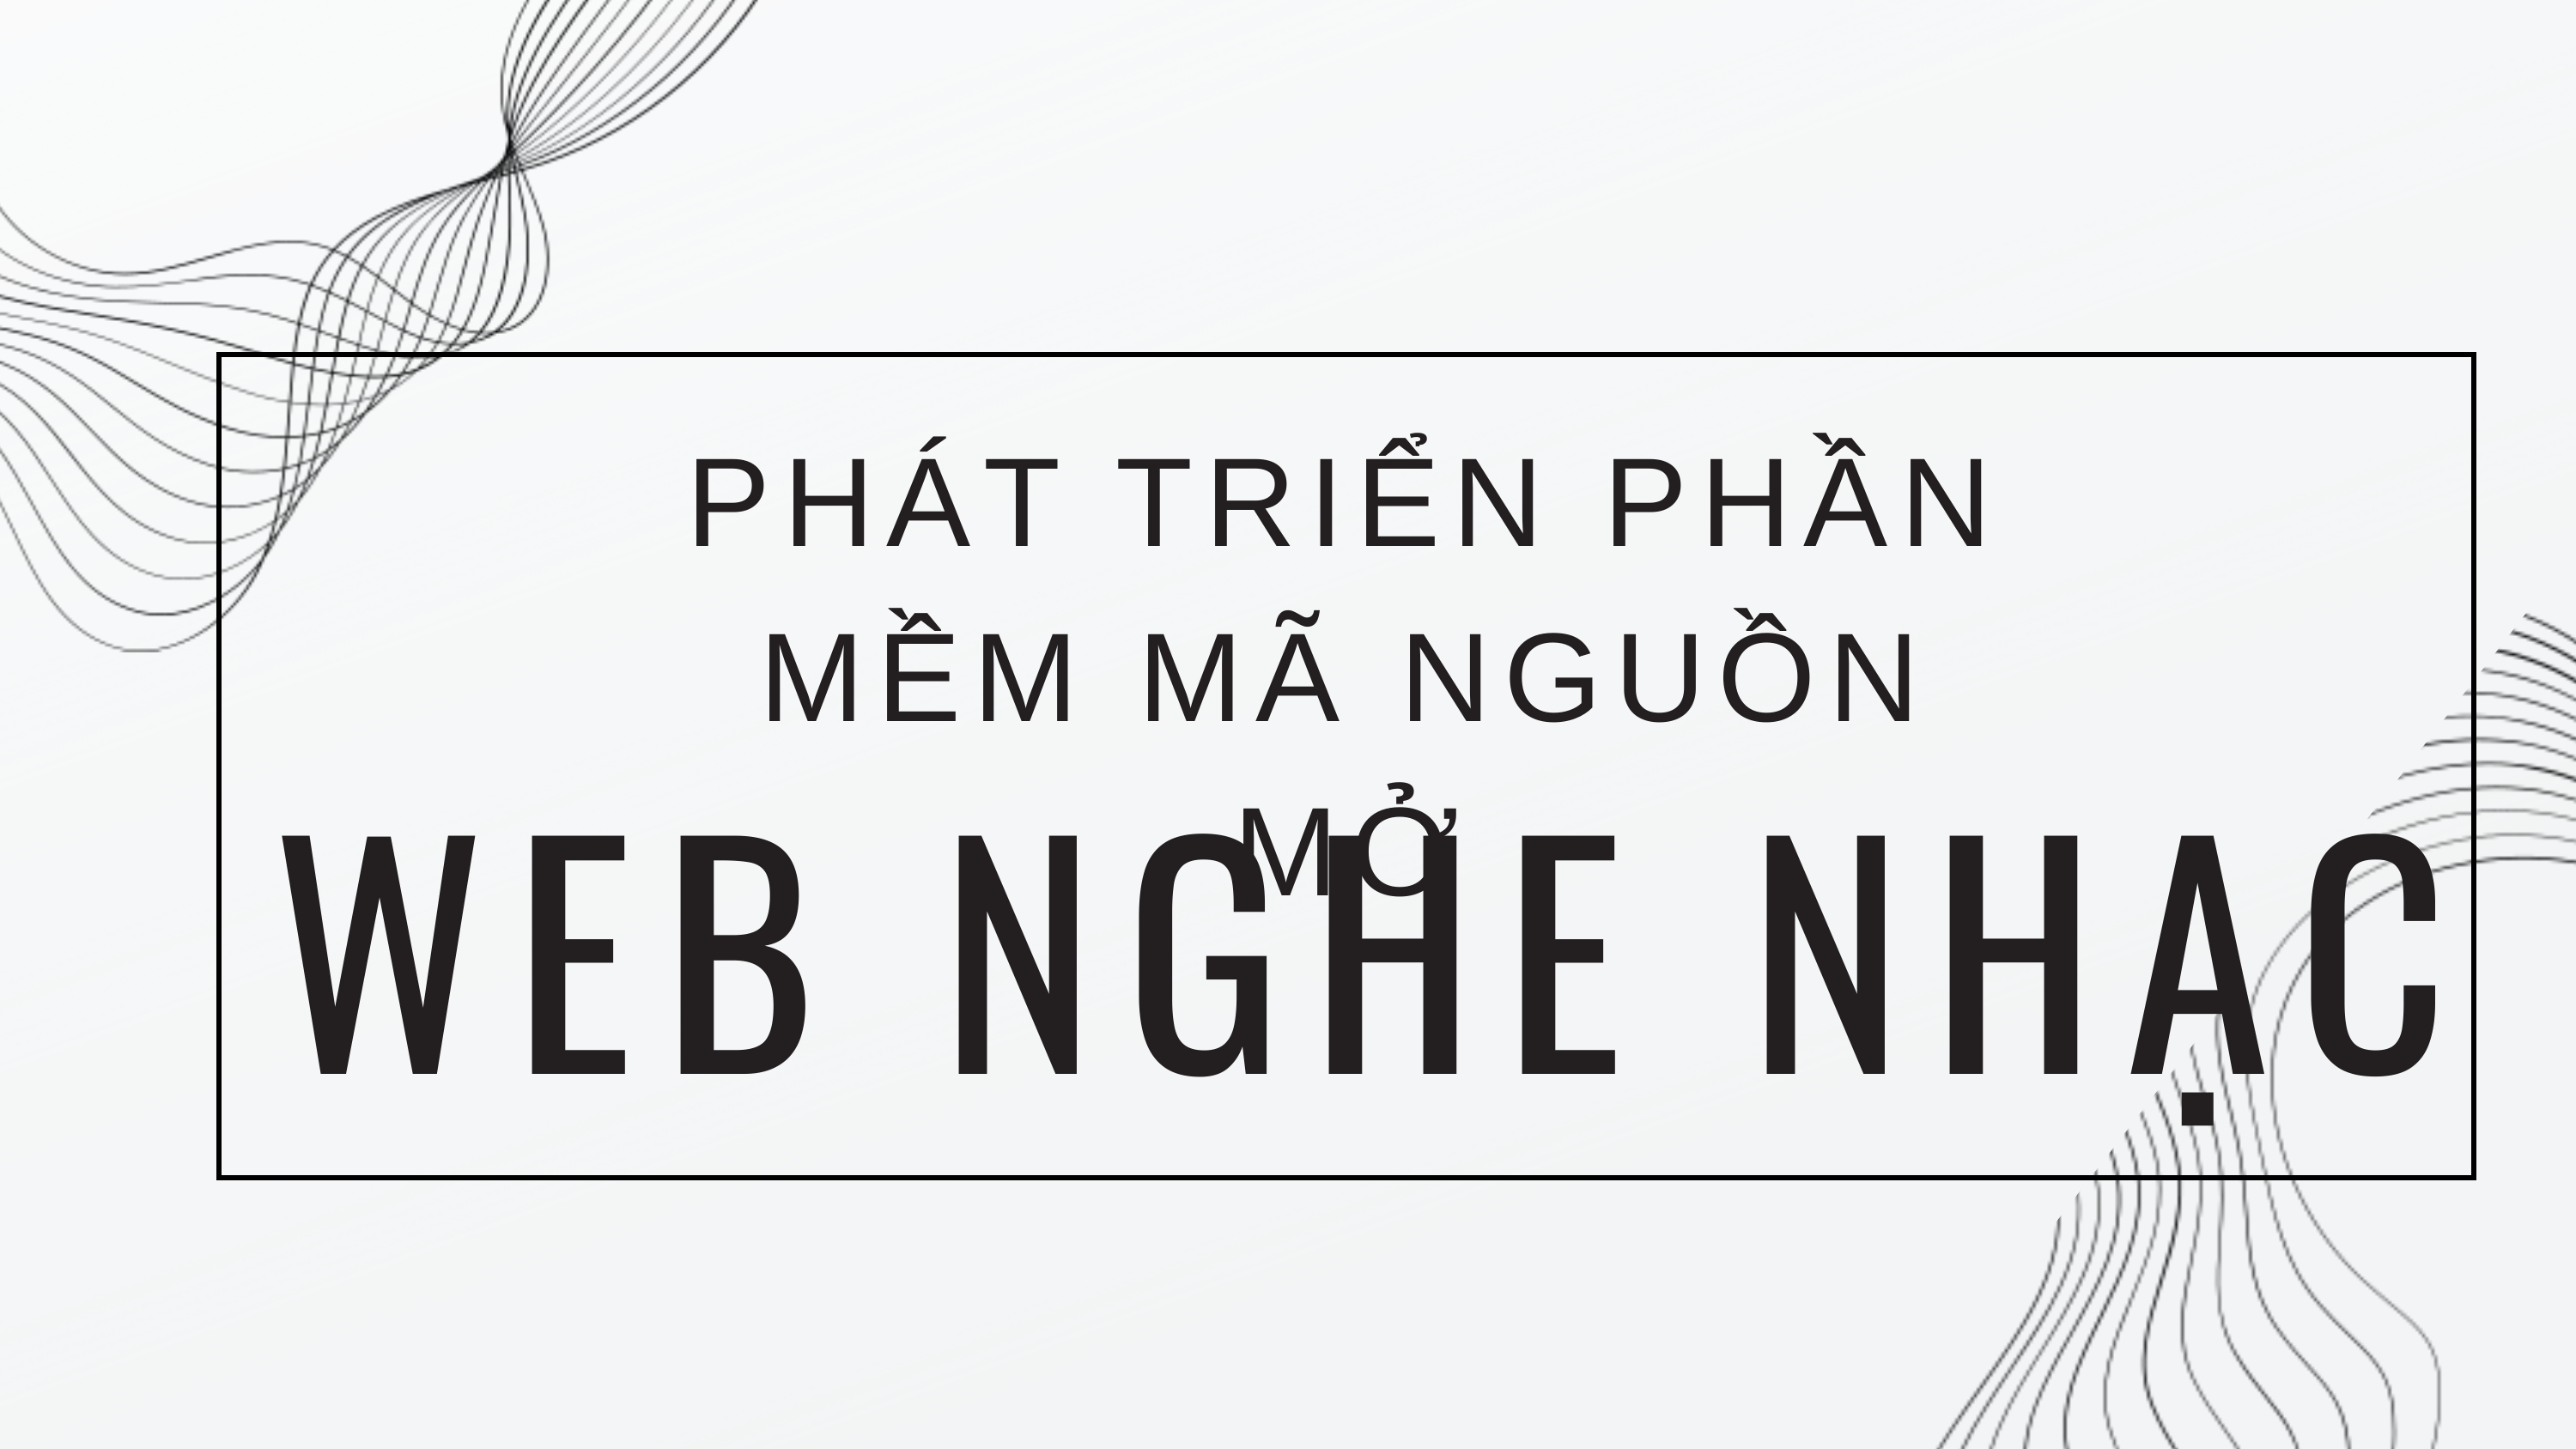

PHÁT TRIỂN PHẦN MỀM MÃ NGUỒN MỞ
WEB NGHE NHẠC